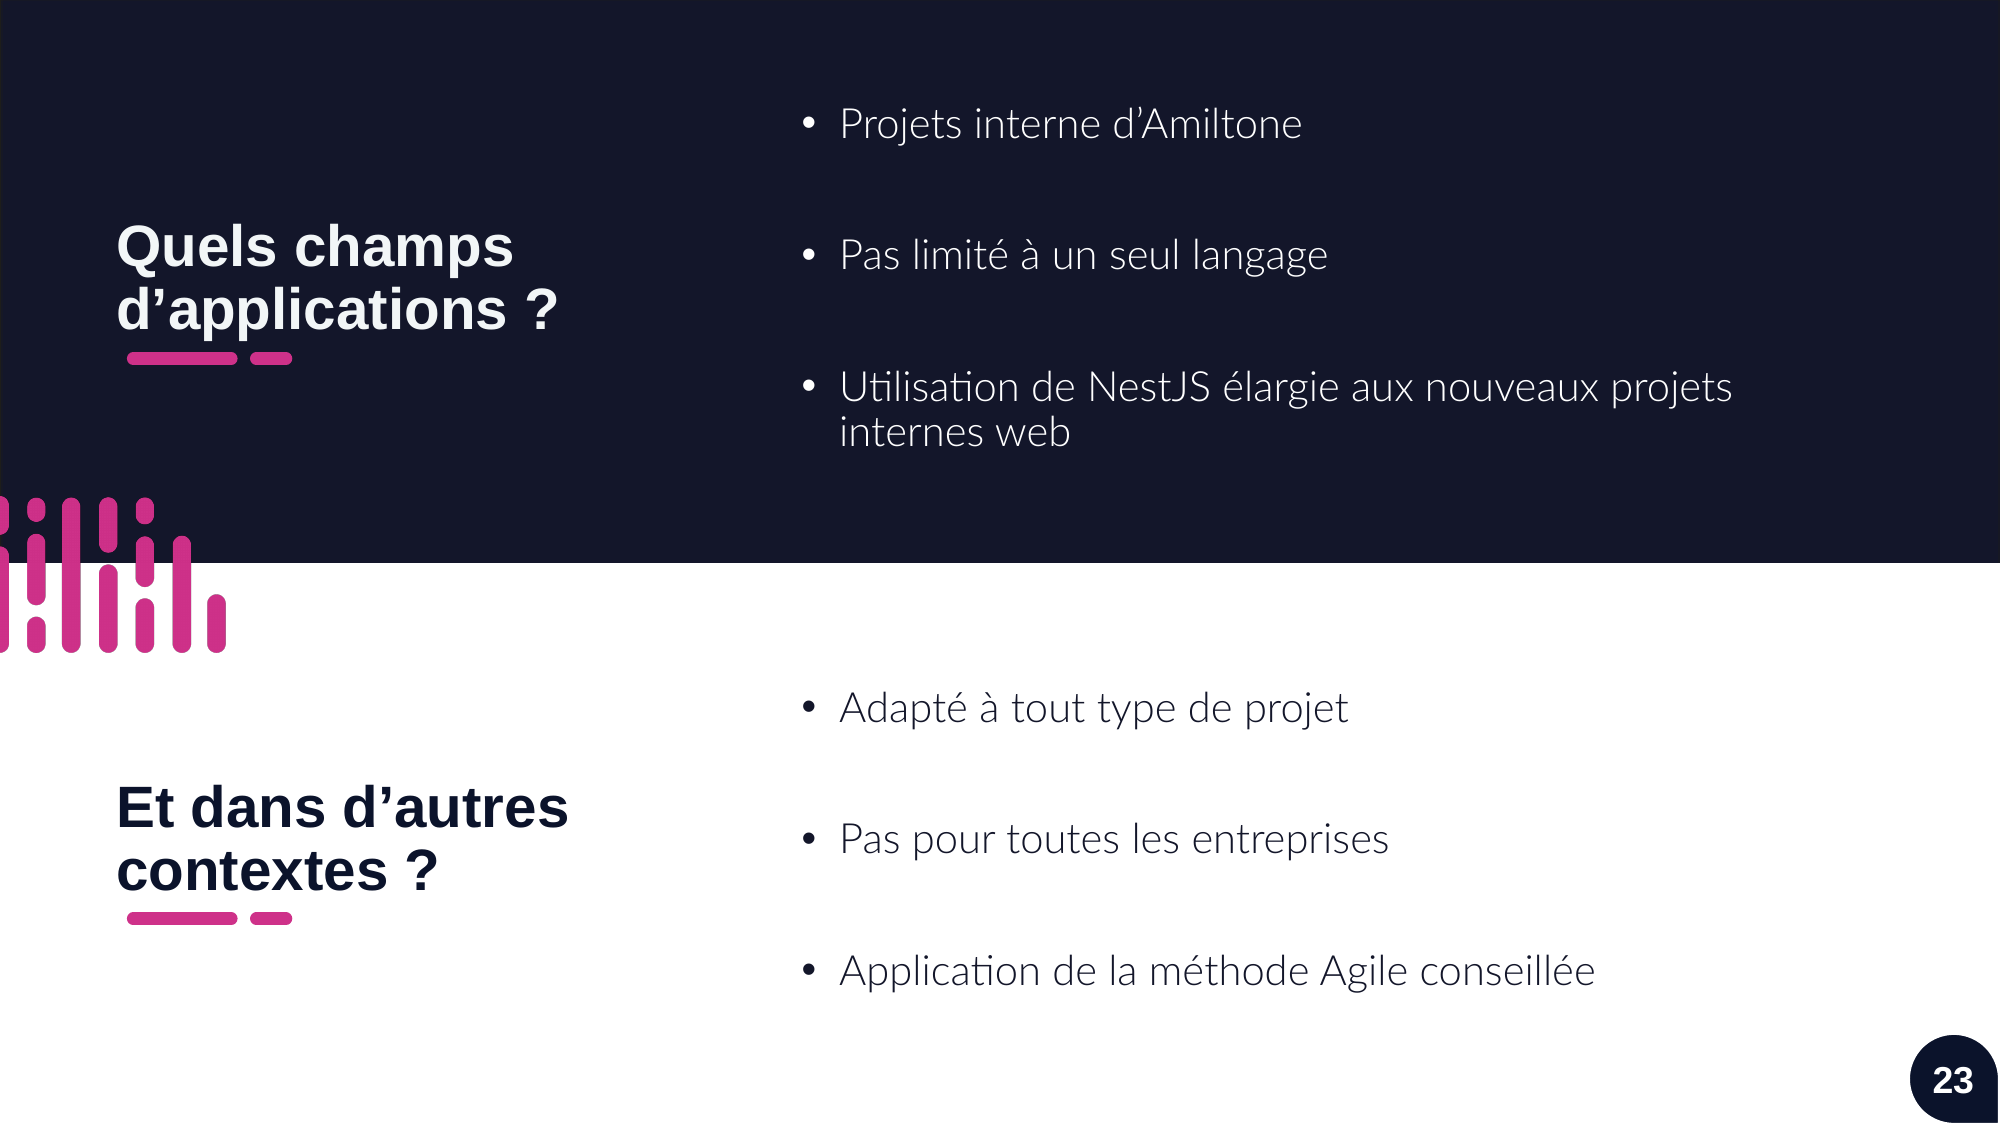

Projets interne d’Amiltone

Pas limité à un seul langage

Utilisation de NestJS élargie aux nouveaux projets internes web
Quels champs d’applications ?
Adapté à tout type de projet

Pas pour toutes les entreprises

Application de la méthode Agile conseillée
Et dans d’autres contextes ?

23